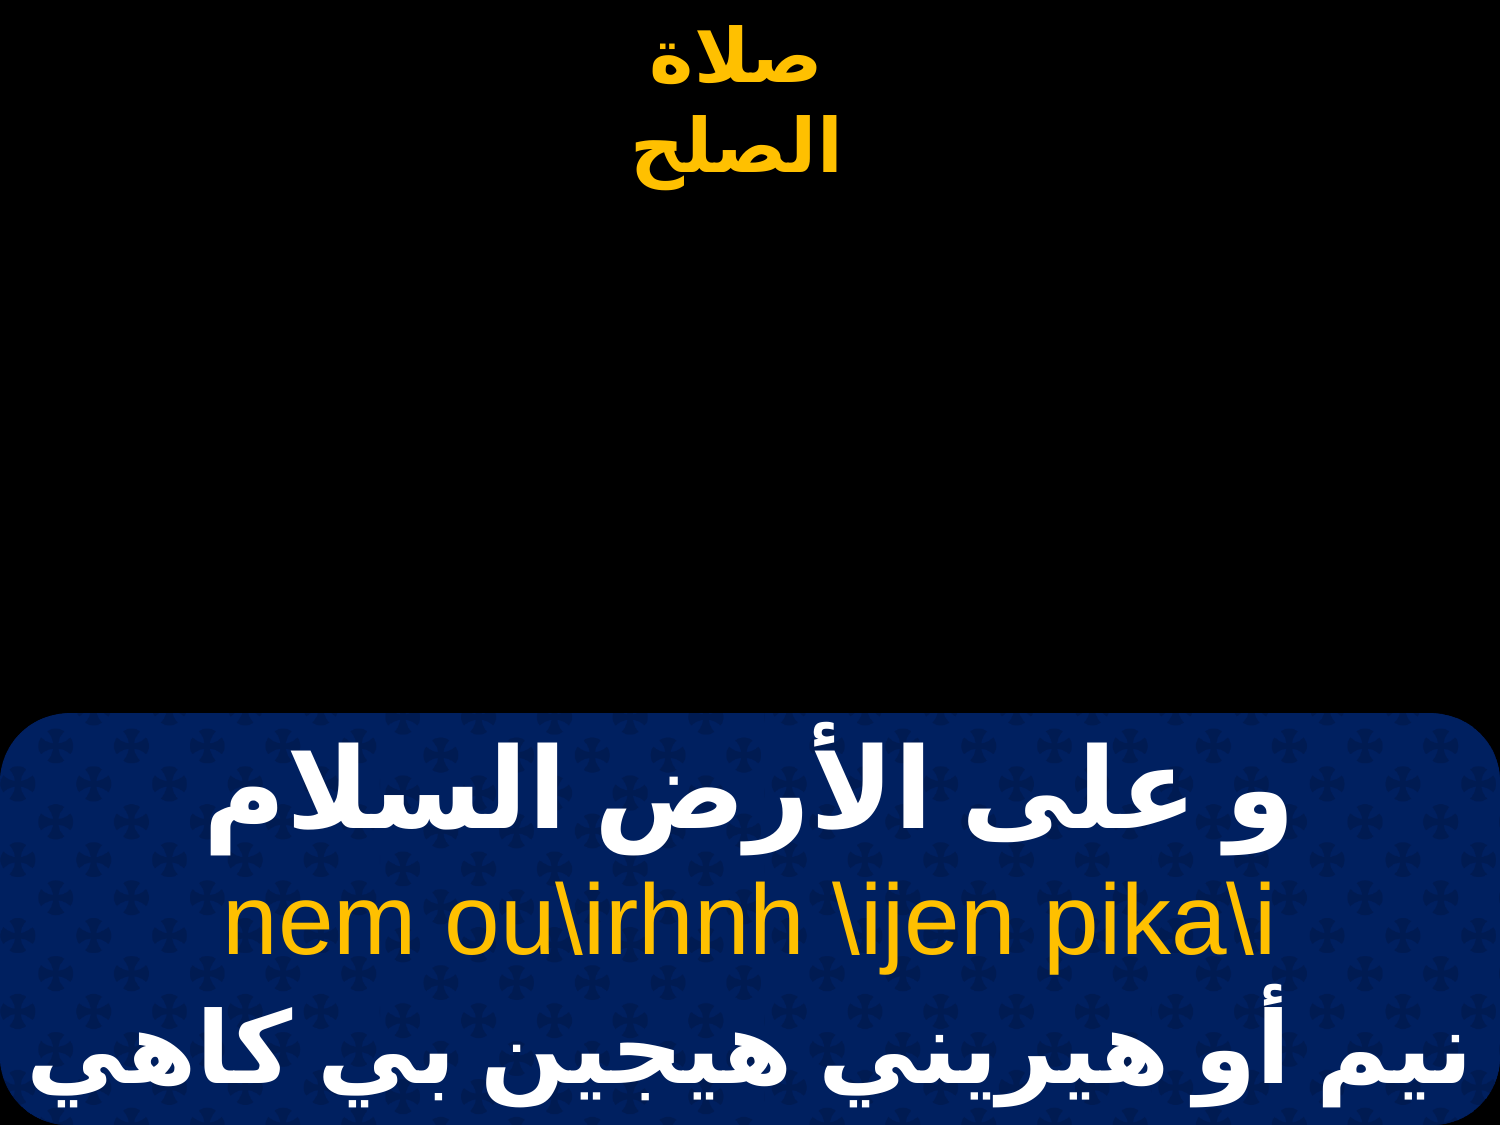

# و على الأرض السلام
nem ou\irhnh \ijen pika\i
نيم أو هيريني هيجين بي كاهي